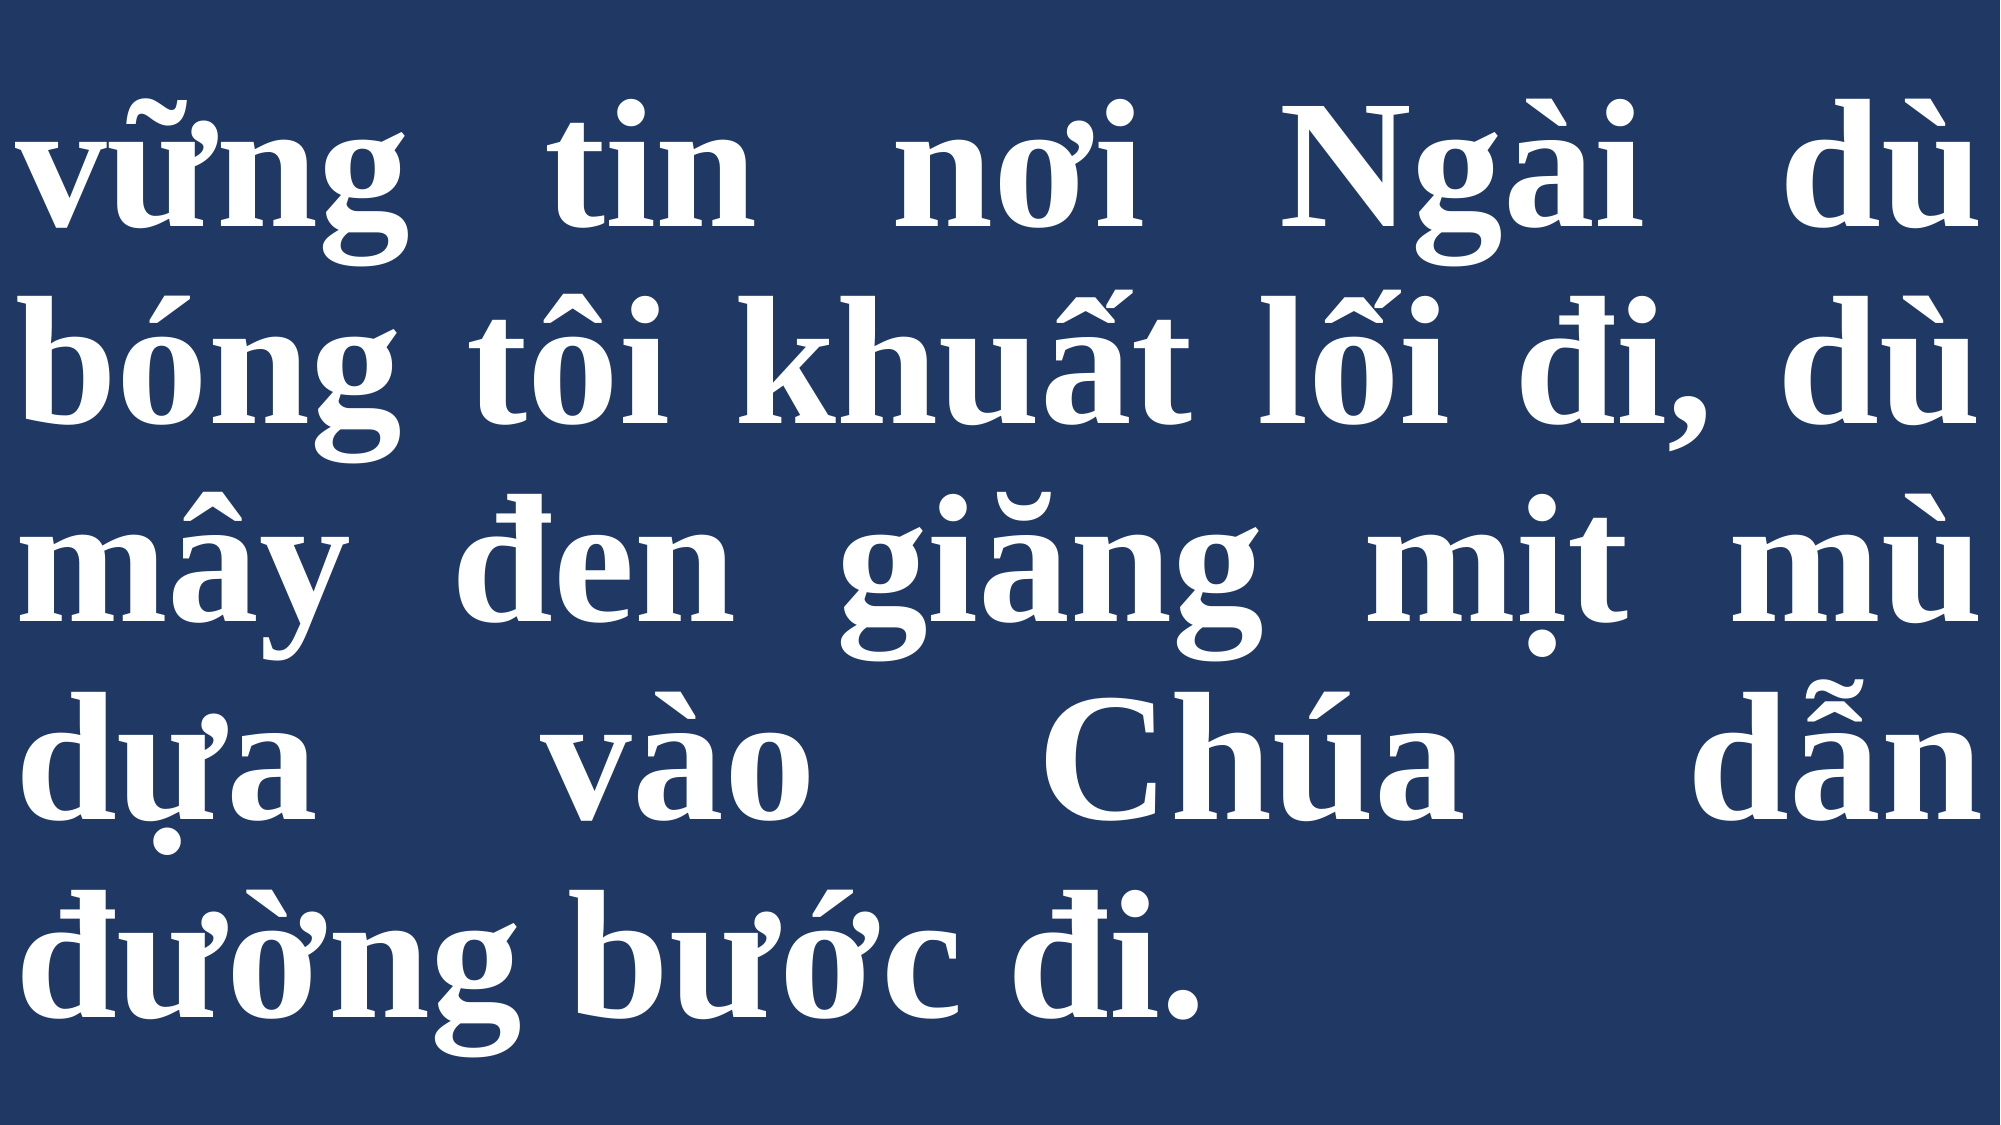

# vững tin nơi Ngài dù bóng tôi khuất lối đi, dù mây đen giăng mịt mù dựa vào Chúa dẫn đường bước đi.